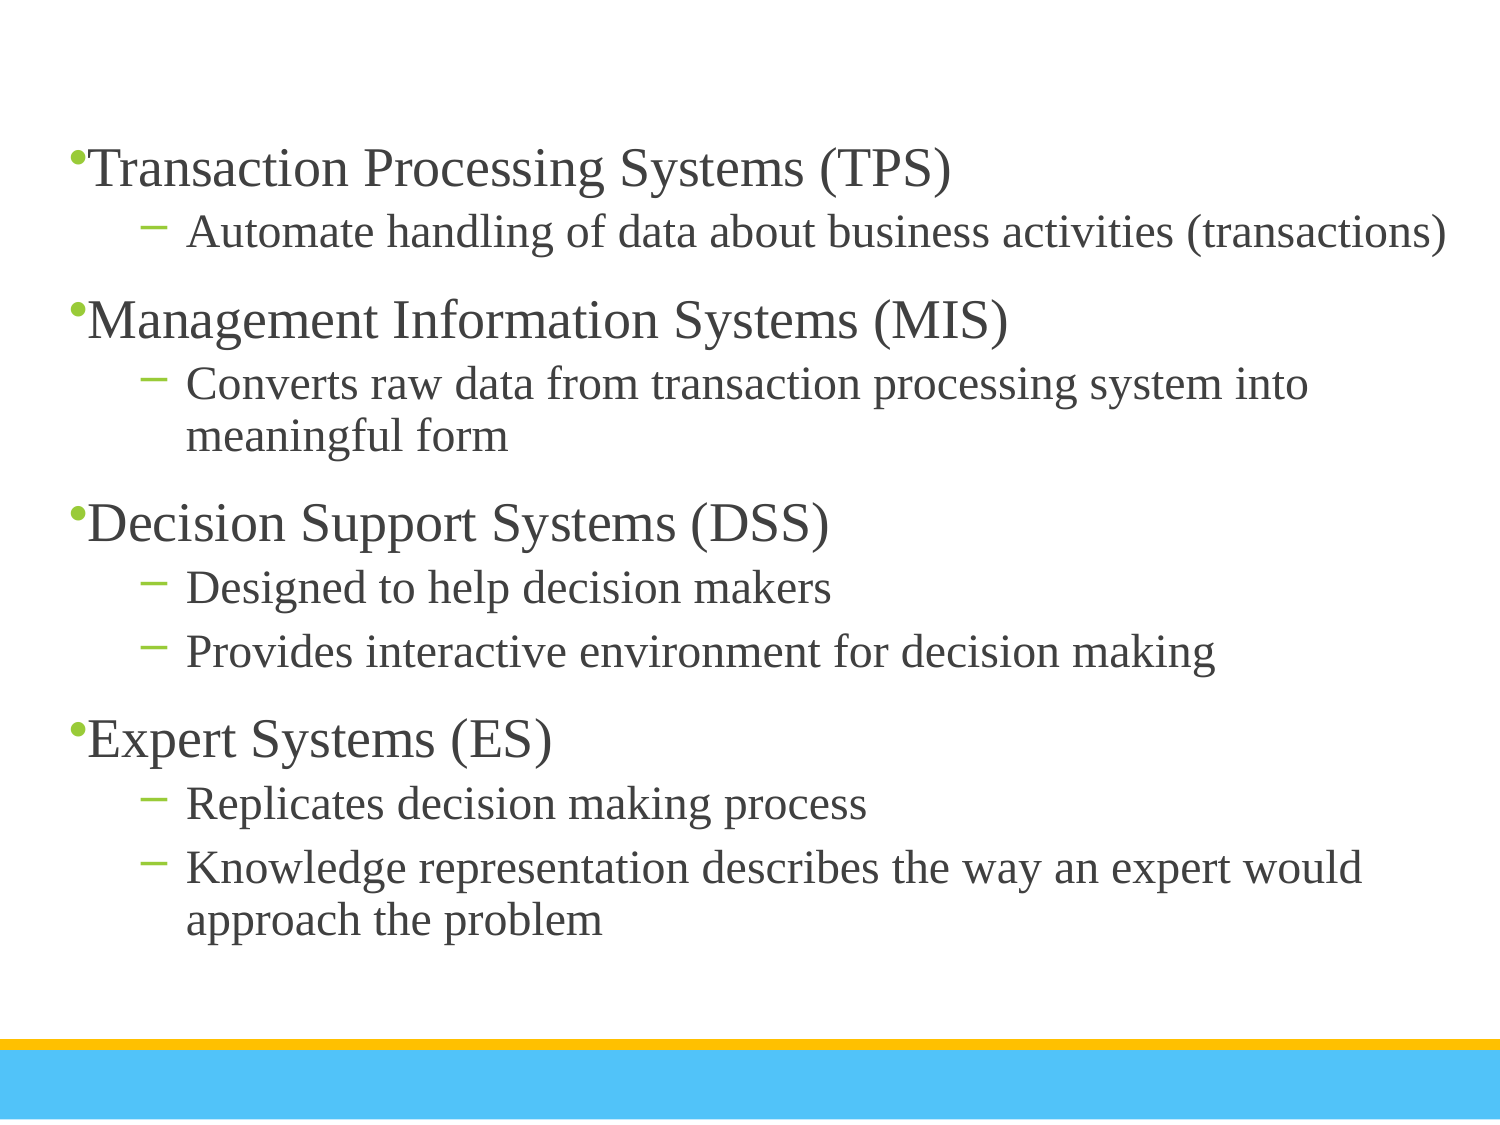

Transaction Processing Systems (TPS)
Automate handling of data about business activities (transactions)
Management Information Systems (MIS)
Converts raw data from transaction processing system into meaningful form
Decision Support Systems (DSS)
Designed to help decision makers
Provides interactive environment for decision making
Expert Systems (ES)
Replicates decision making process
Knowledge representation describes the way an expert would approach the problem